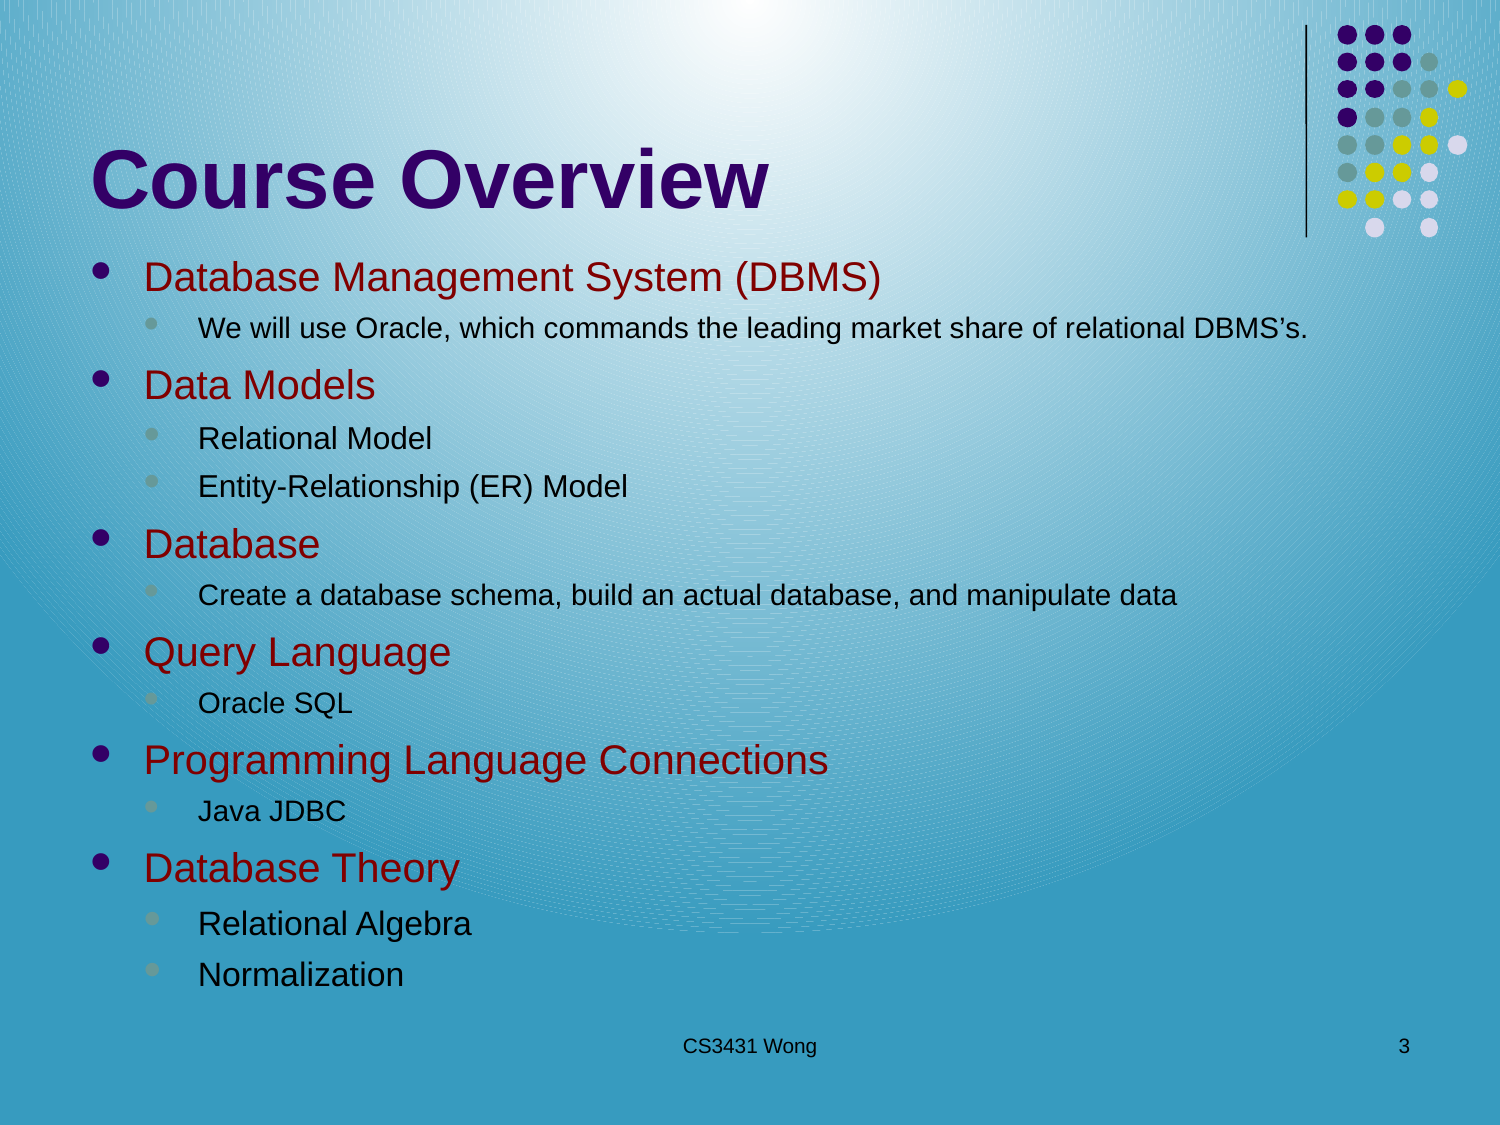

# Course Overview
Database Management System (DBMS)
We will use Oracle, which commands the leading market share of relational DBMS’s.
Data Models
Relational Model
Entity-Relationship (ER) Model
Database
Create a database schema, build an actual database, and manipulate data
Query Language
Oracle SQL
Programming Language Connections
Java JDBC
Database Theory
Relational Algebra
Normalization
CS3431 Wong
3